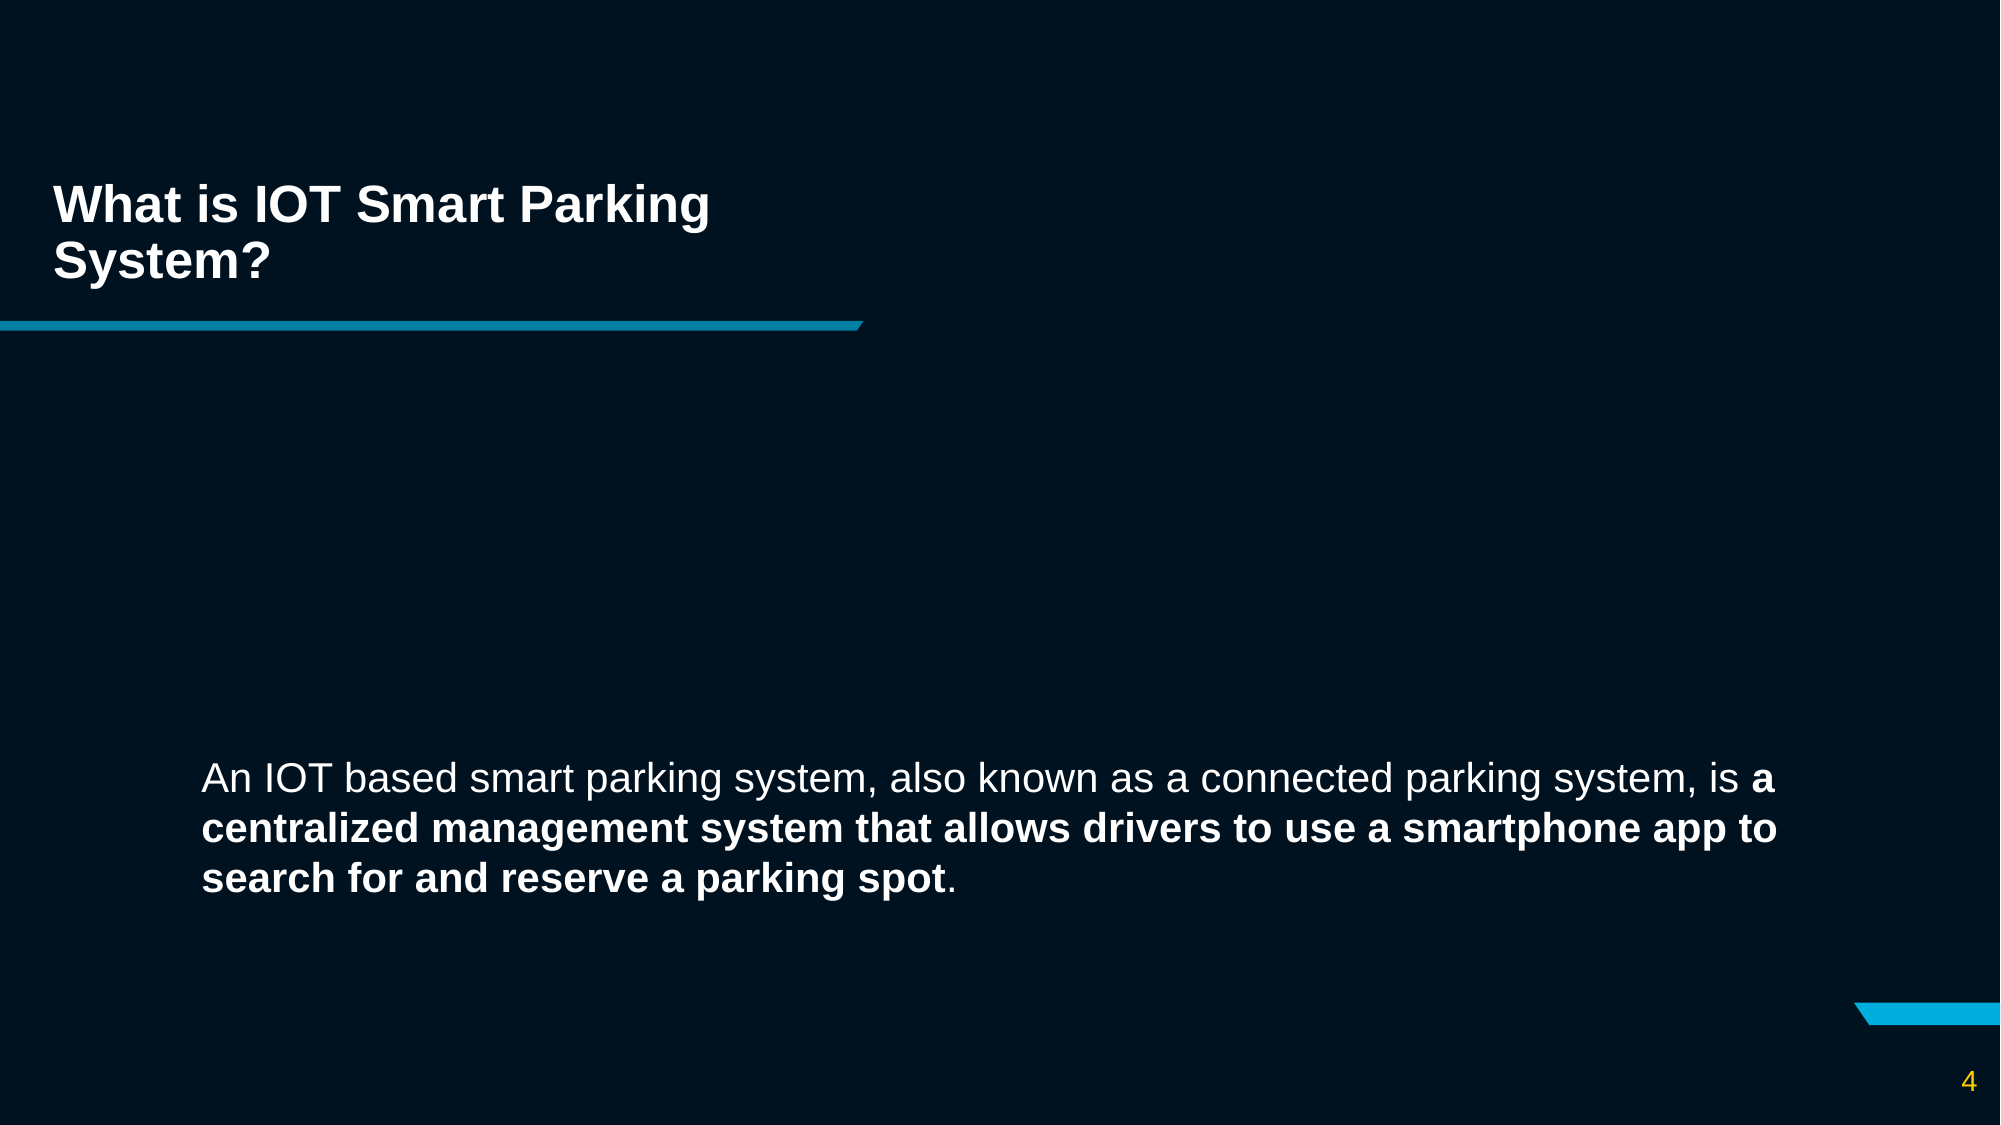

# What is IOT Smart Parking System?
An IOT based smart parking system, also known as a connected parking system, is a centralized management system that allows drivers to use a smartphone app to search for and reserve a parking spot.
4